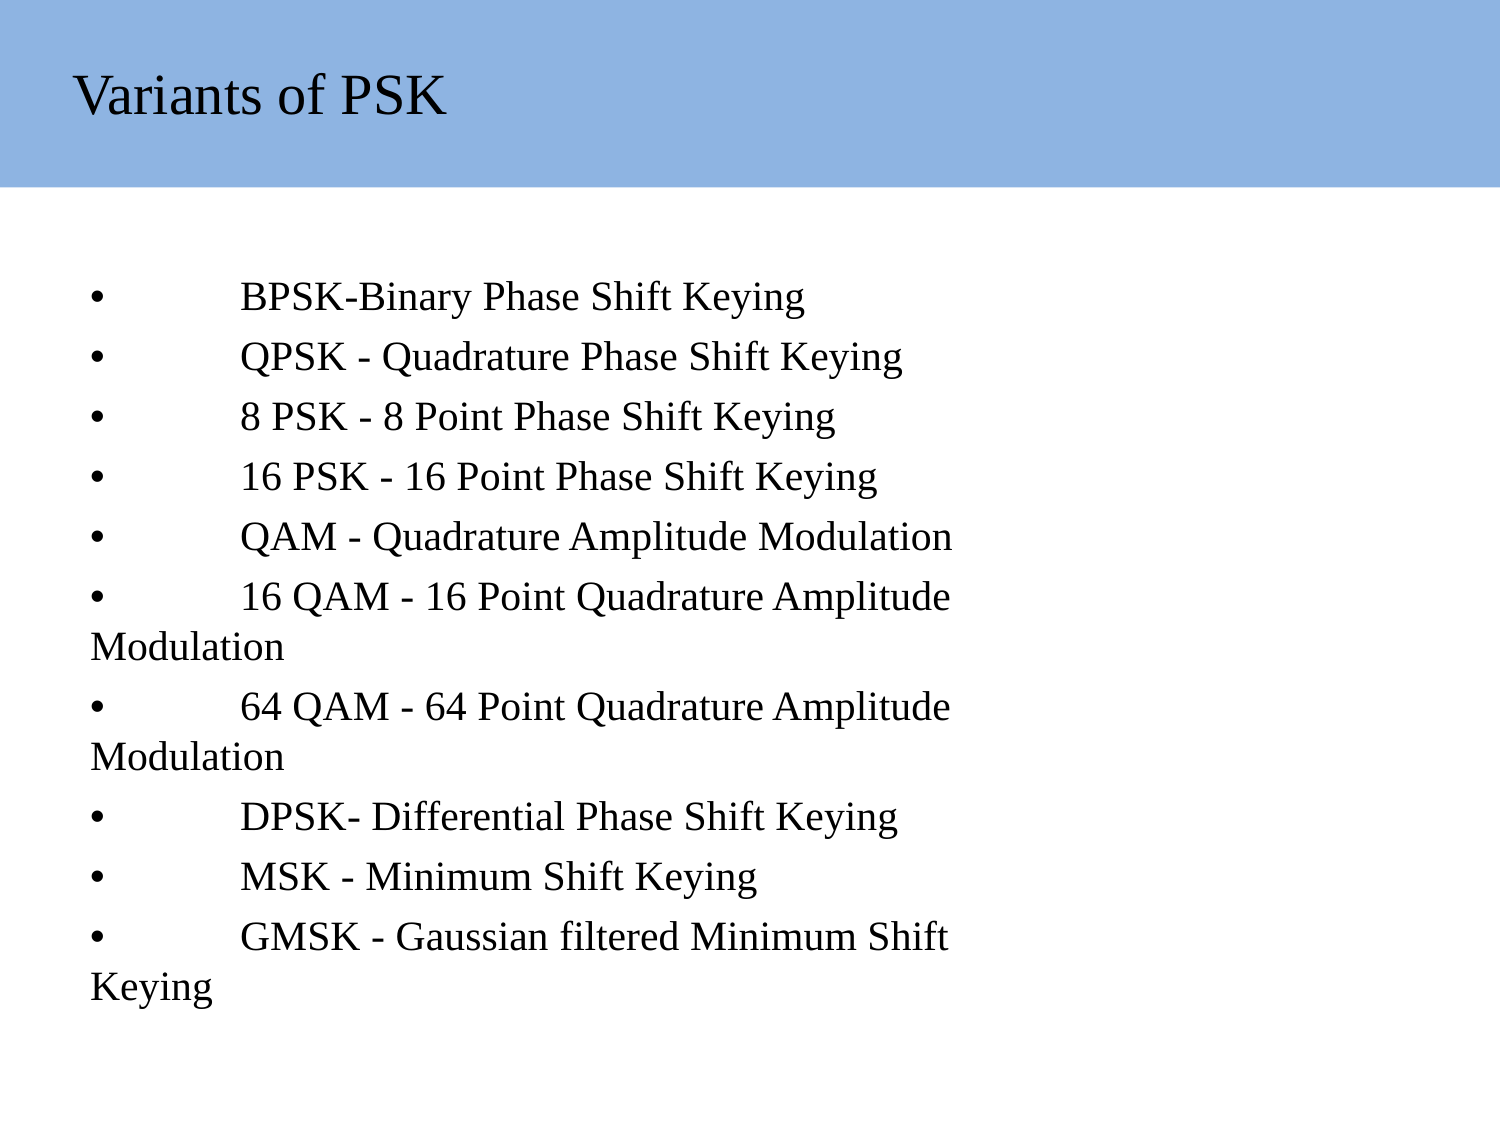

# Variants of PSK
•	BPSK-Binary Phase Shift Keying
•	QPSK - Quadrature Phase Shift Keying
•	8 PSK - 8 Point Phase Shift Keying
•	16 PSK - 16 Point Phase Shift Keying
•	QAM - Quadrature Amplitude Modulation
•	16 QAM - 16 Point Quadrature Amplitude Modulation
•	64 QAM - 64 Point Quadrature Amplitude Modulation
•	DPSK- Differential Phase Shift Keying
•	MSK - Minimum Shift Keying
•	GMSK - Gaussian filtered Minimum Shift Keying